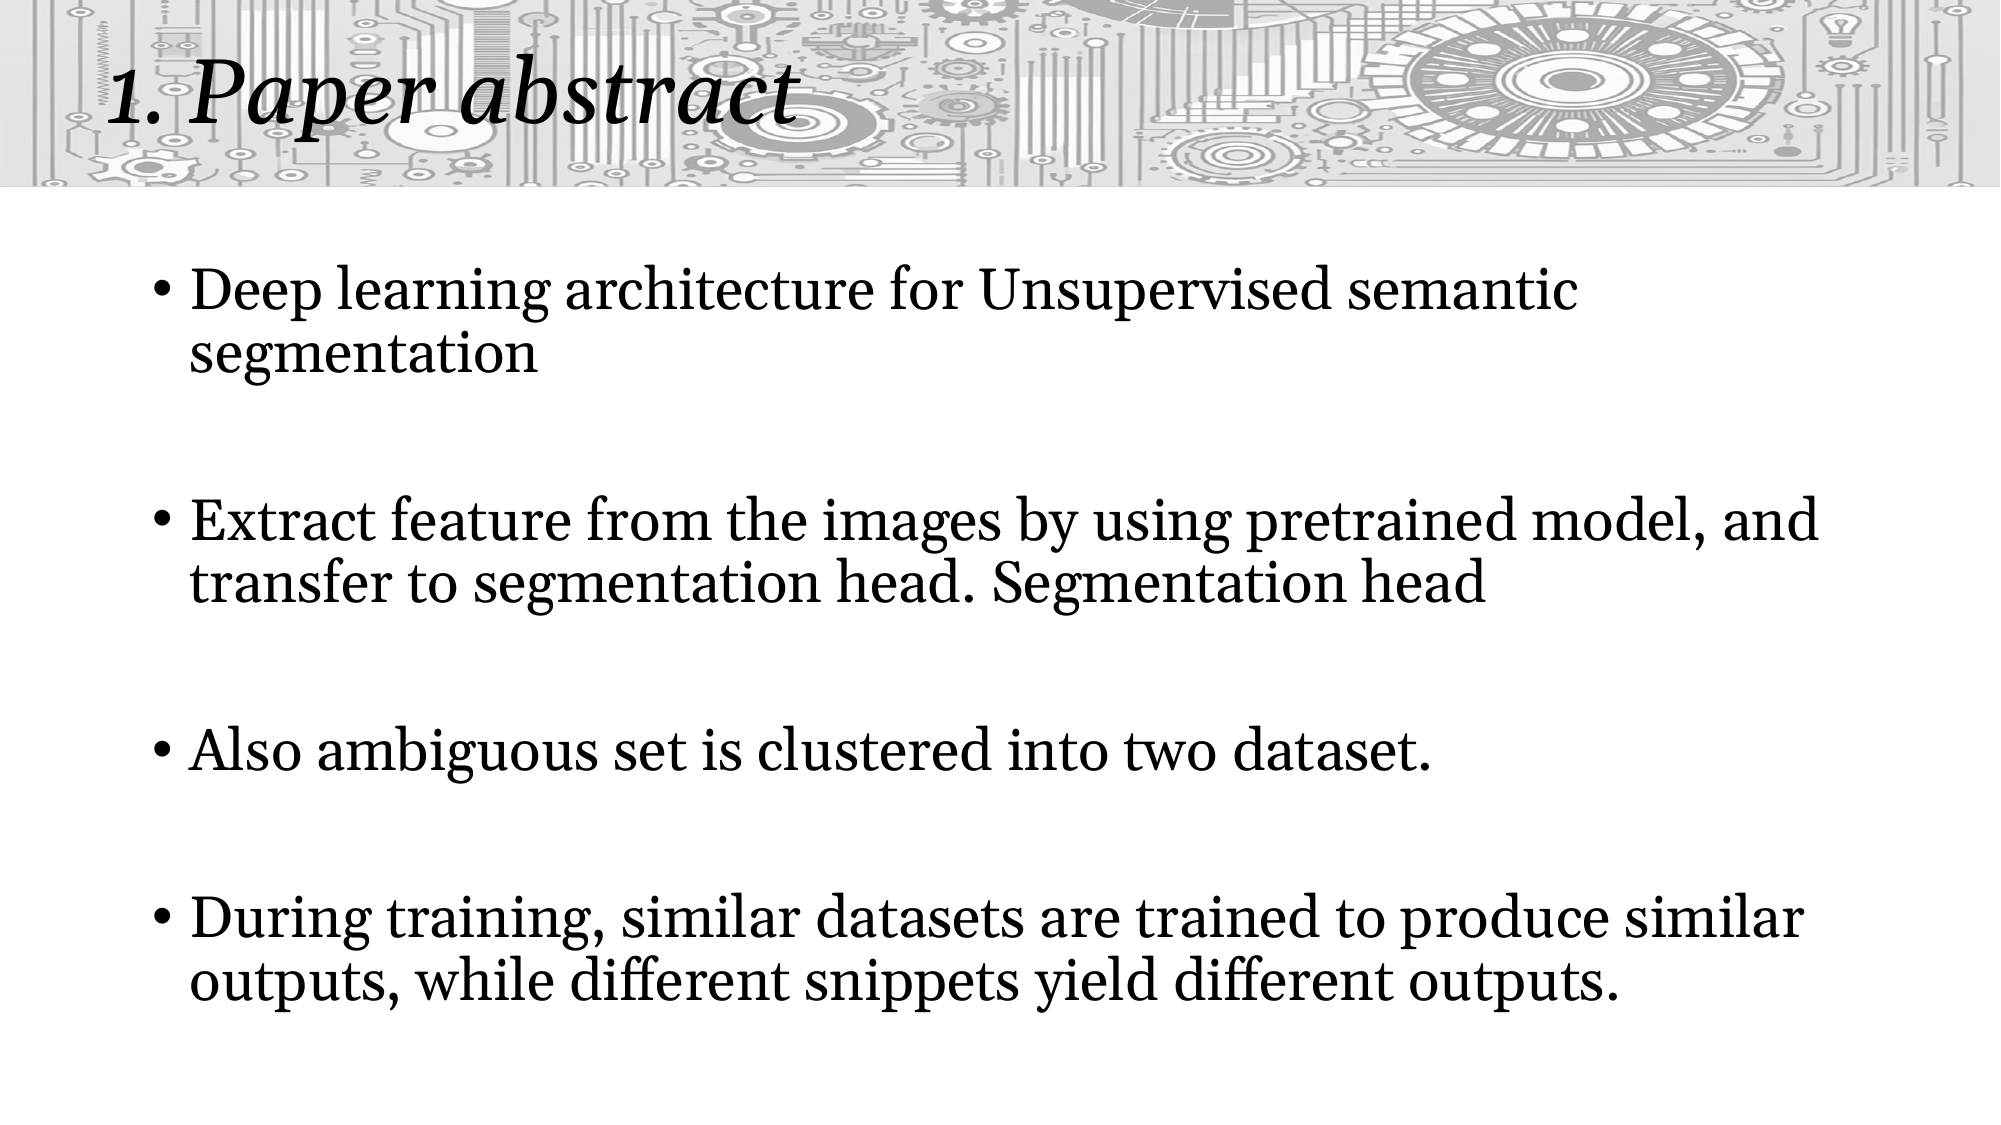

# 1. Paper abstract

Deep learning architecture for Unsupervised semantic segmentation

Extract feature from the images by using pretrained model, and transfer to segmentation head. Segmentation head

Also ambiguous set is clustered into two dataset.

During training, similar datasets are trained to produce similar outputs, while different snippets yield different outputs.